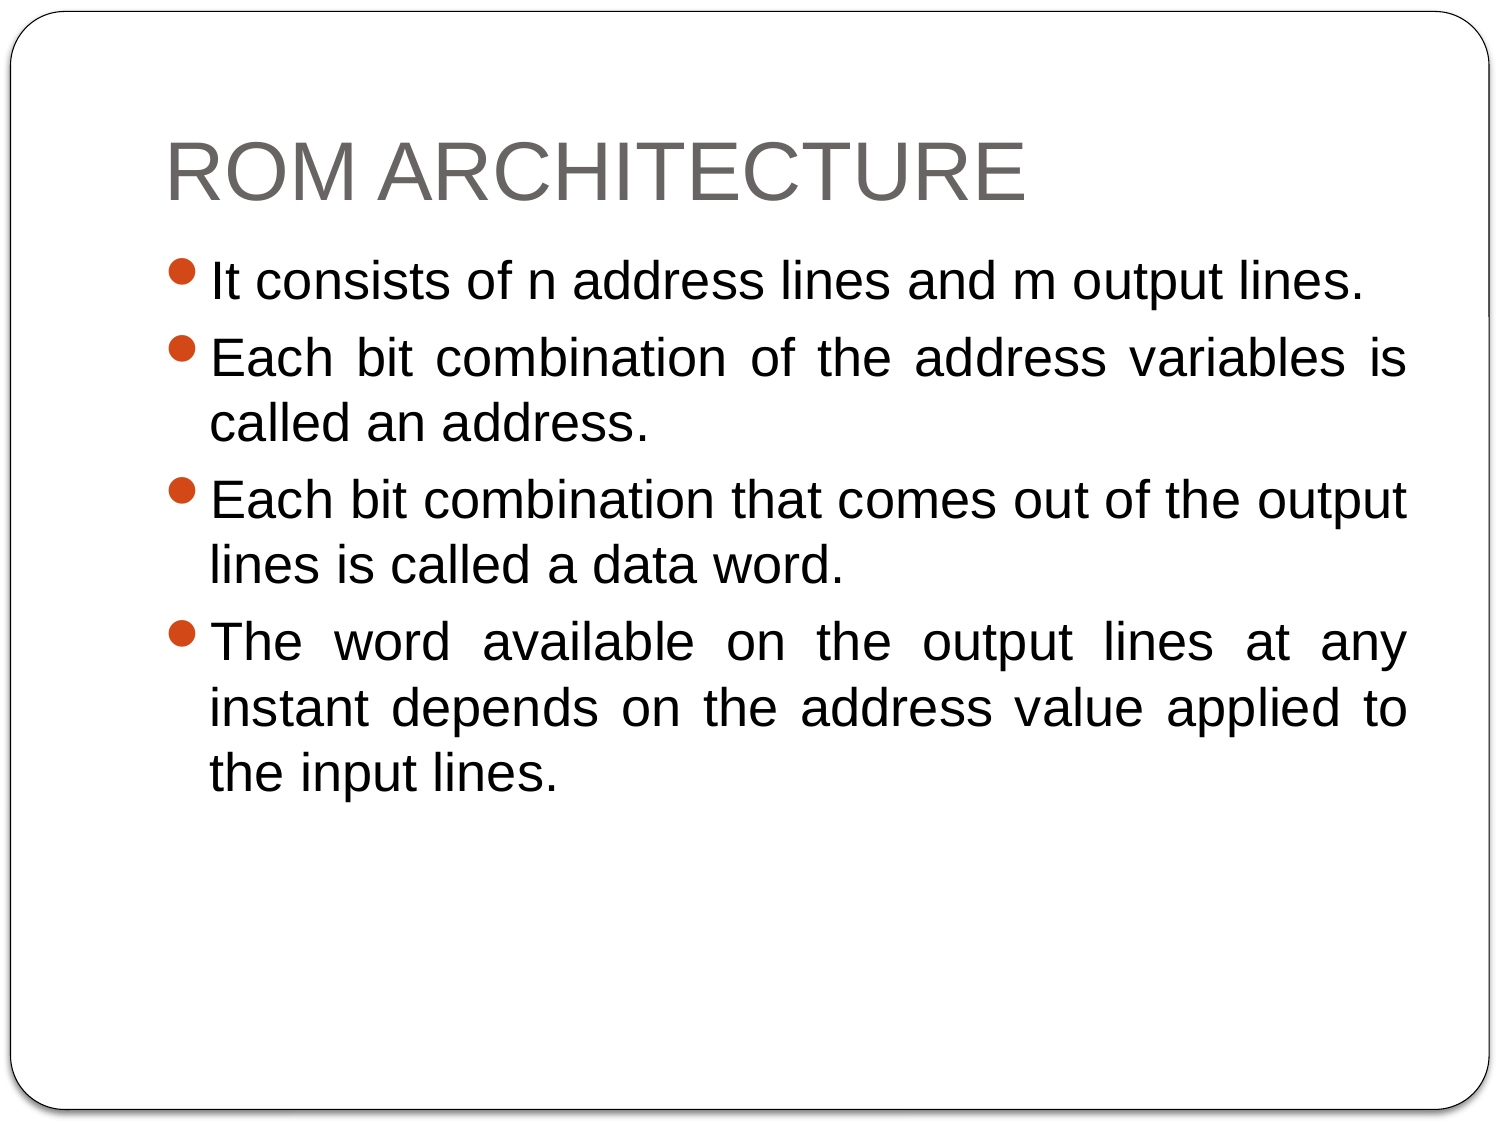

# ROM ARCHITECTURE
It consists of n address lines and m output lines.
Each bit combination of the address variables is called an address.
Each bit combination that comes out of the output lines is called a data word.
The word available on the output lines at any instant depends on the address value applied to the input lines.